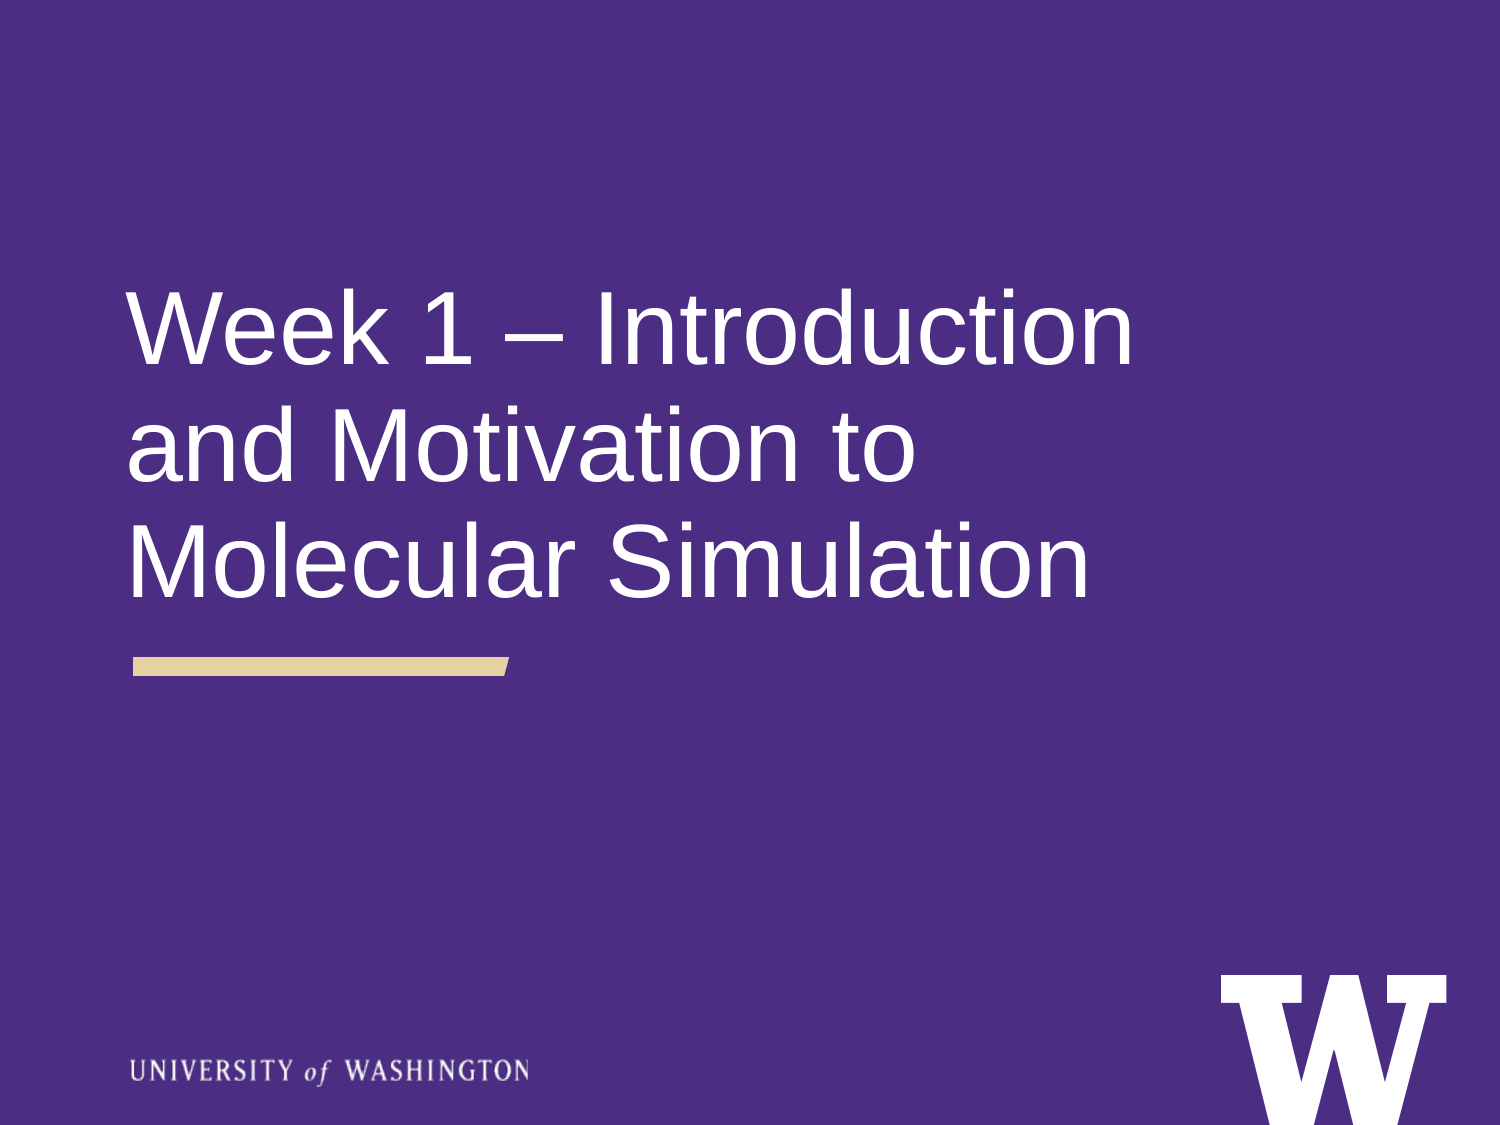

Week 1 – Introduction and Motivation to Molecular Simulation